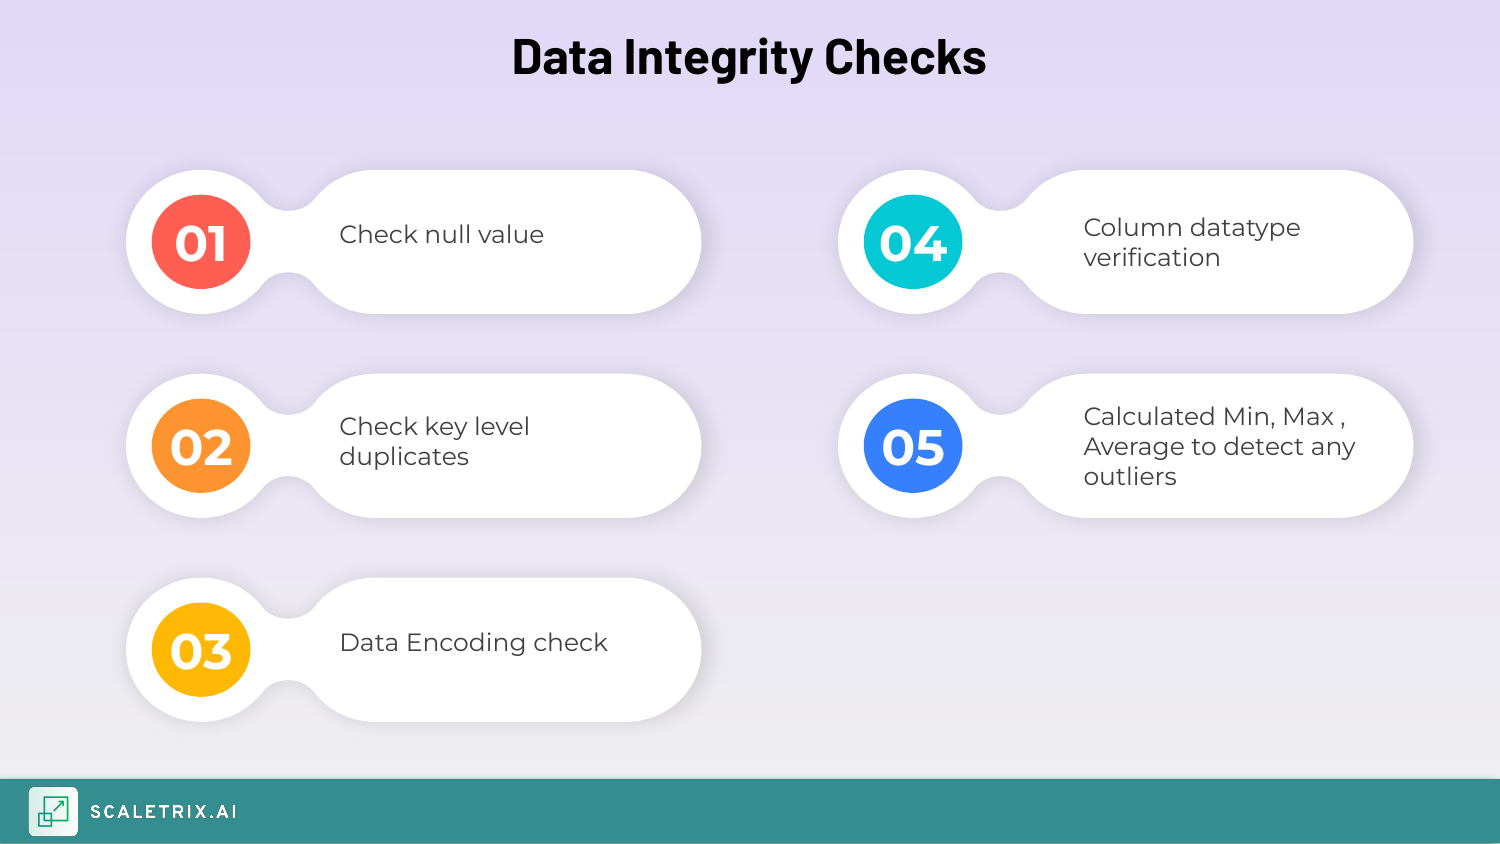

Data Integrity Checks

01

04

02

05

03
Column datatype verification
Check null value
Calculated Min, Max , Average to detect any outliers
Check key level duplicates
Data Encoding check